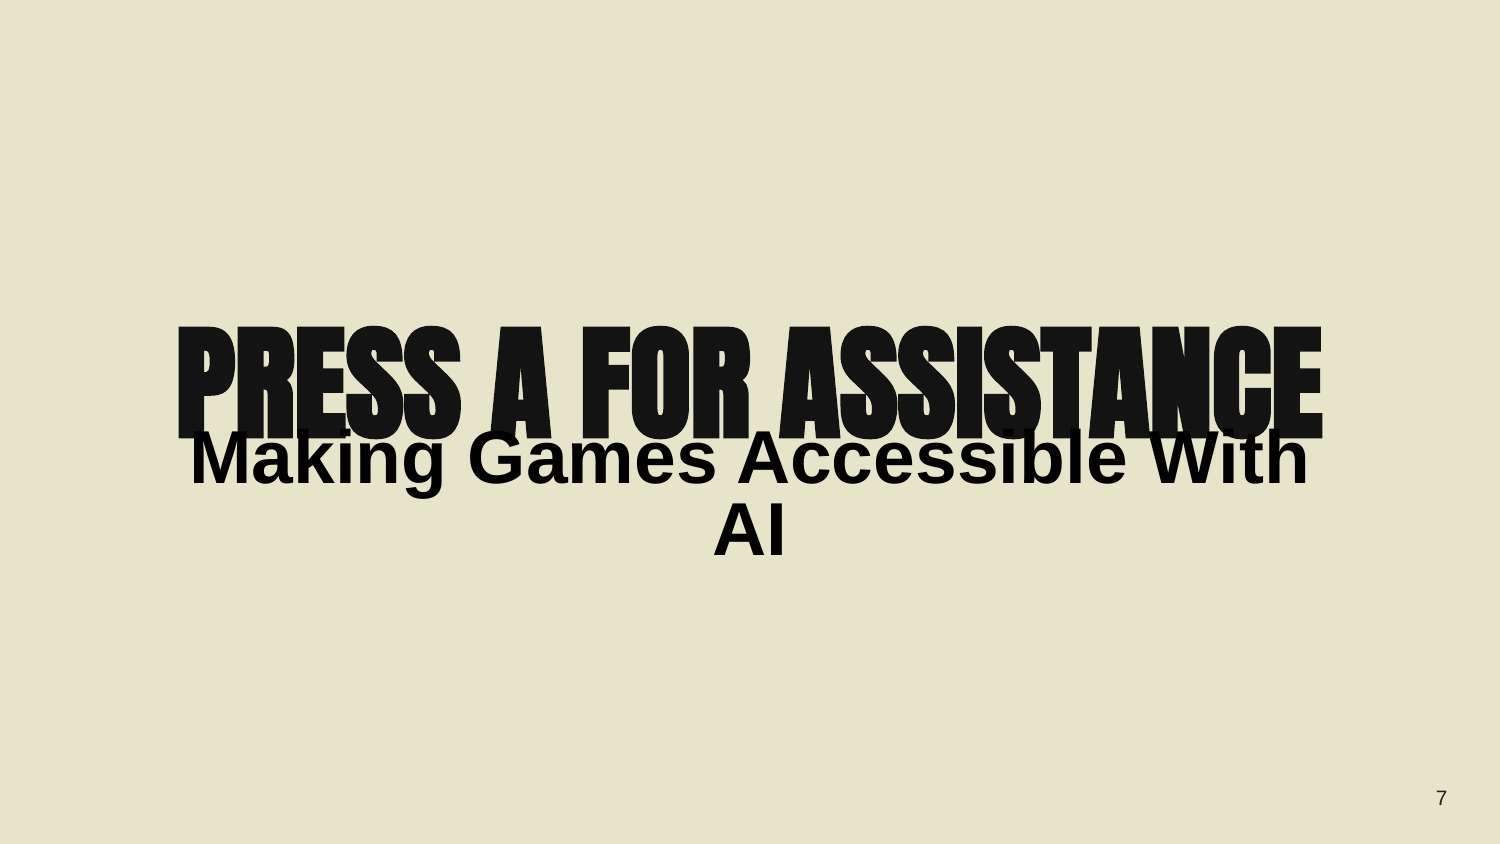

PRESS A FOR ASSISTANCE
Making Games Accessible With AI
7